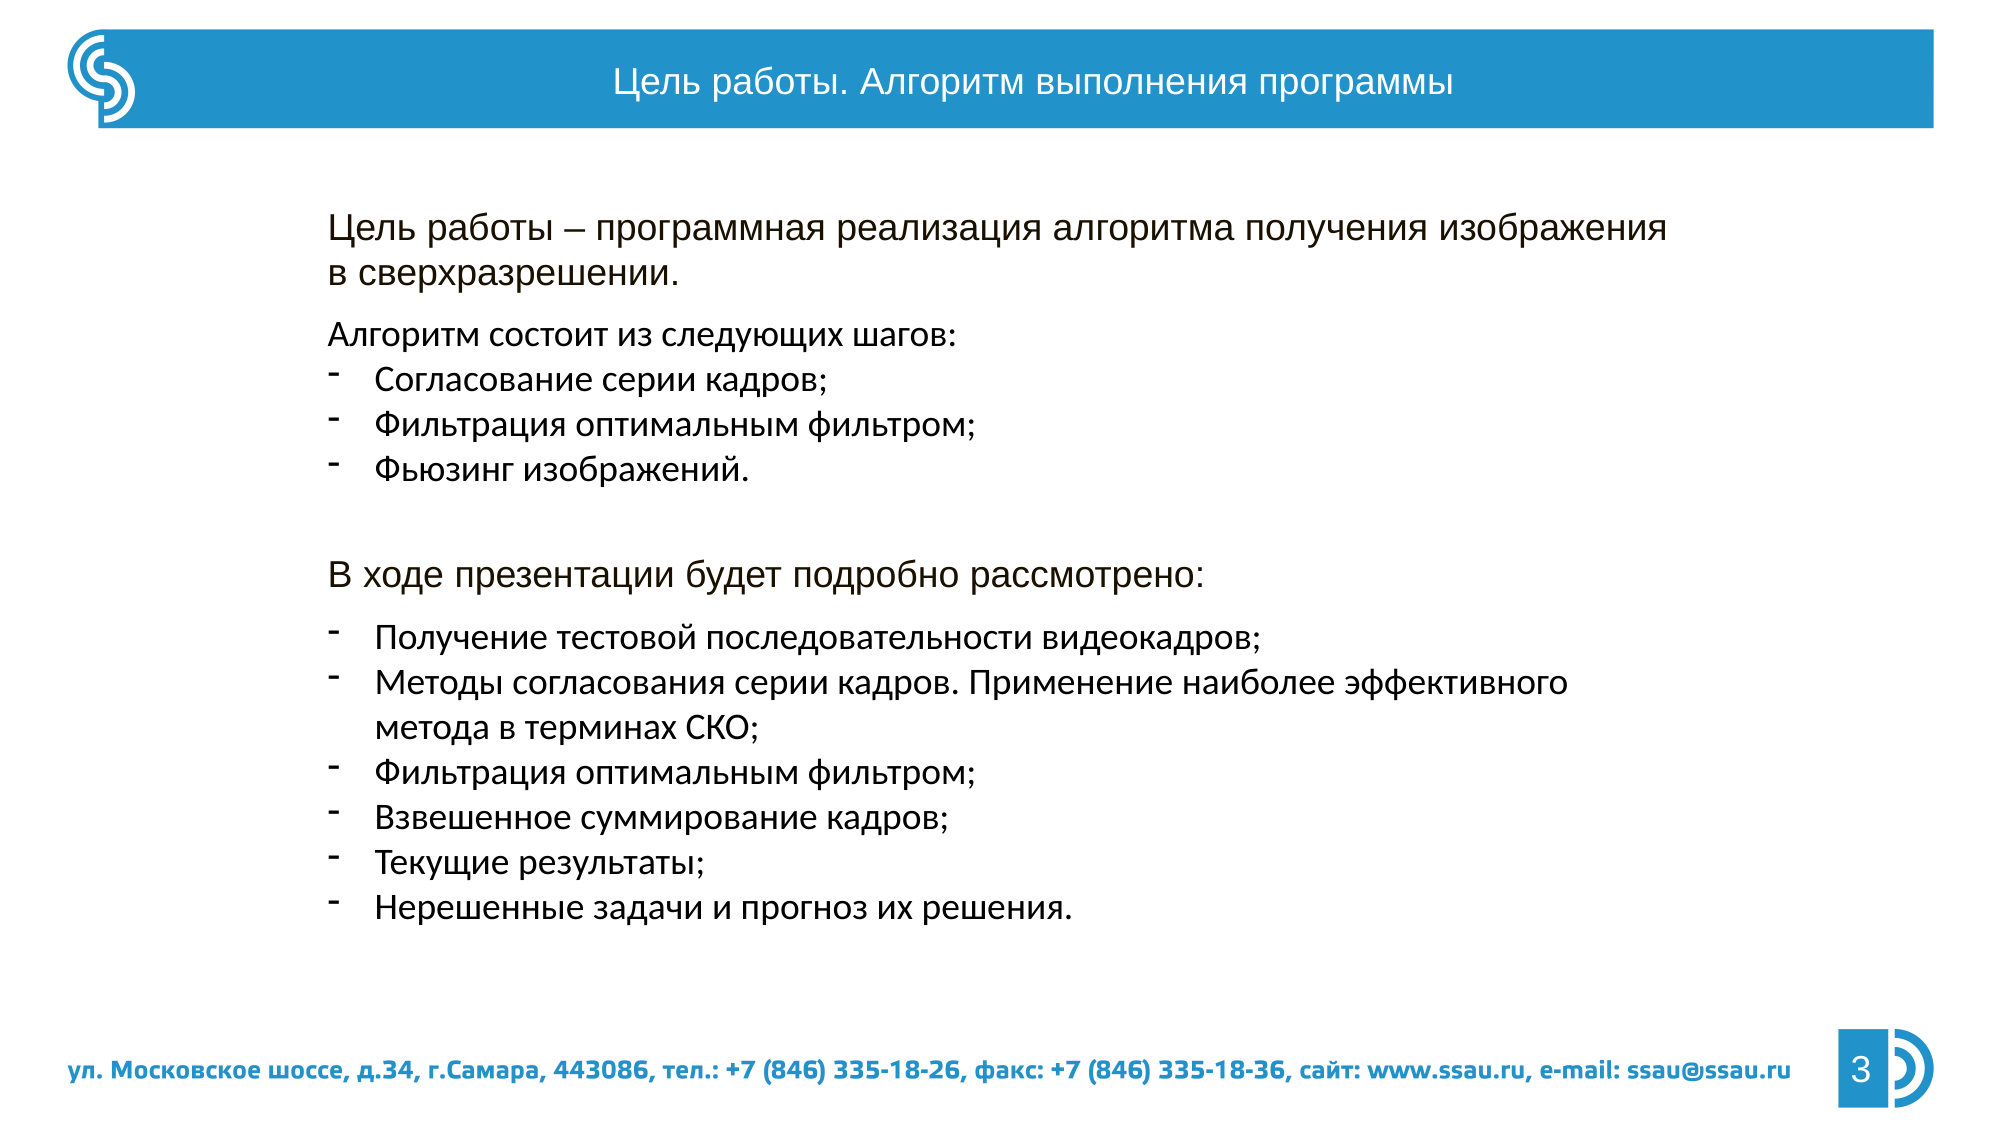

Цель работы. Алгоритм выполнения программы
Цель работы – программная реализация алгоритма получения изображения в сверхразрешении.
Алгоритм состоит из следующих шагов:
Согласование серии кадров;
Фильтрация оптимальным фильтром;
Фьюзинг изображений.
В ходе презентации будет подробно рассмотрено:
Получение тестовой последовательности видеокадров;
Методы согласования серии кадров. Применение наиболее эффективного метода в терминах СКО;
Фильтрация оптимальным фильтром;
Взвешенное суммирование кадров;
Текущие результаты;
Нерешенные задачи и прогноз их решения.

3